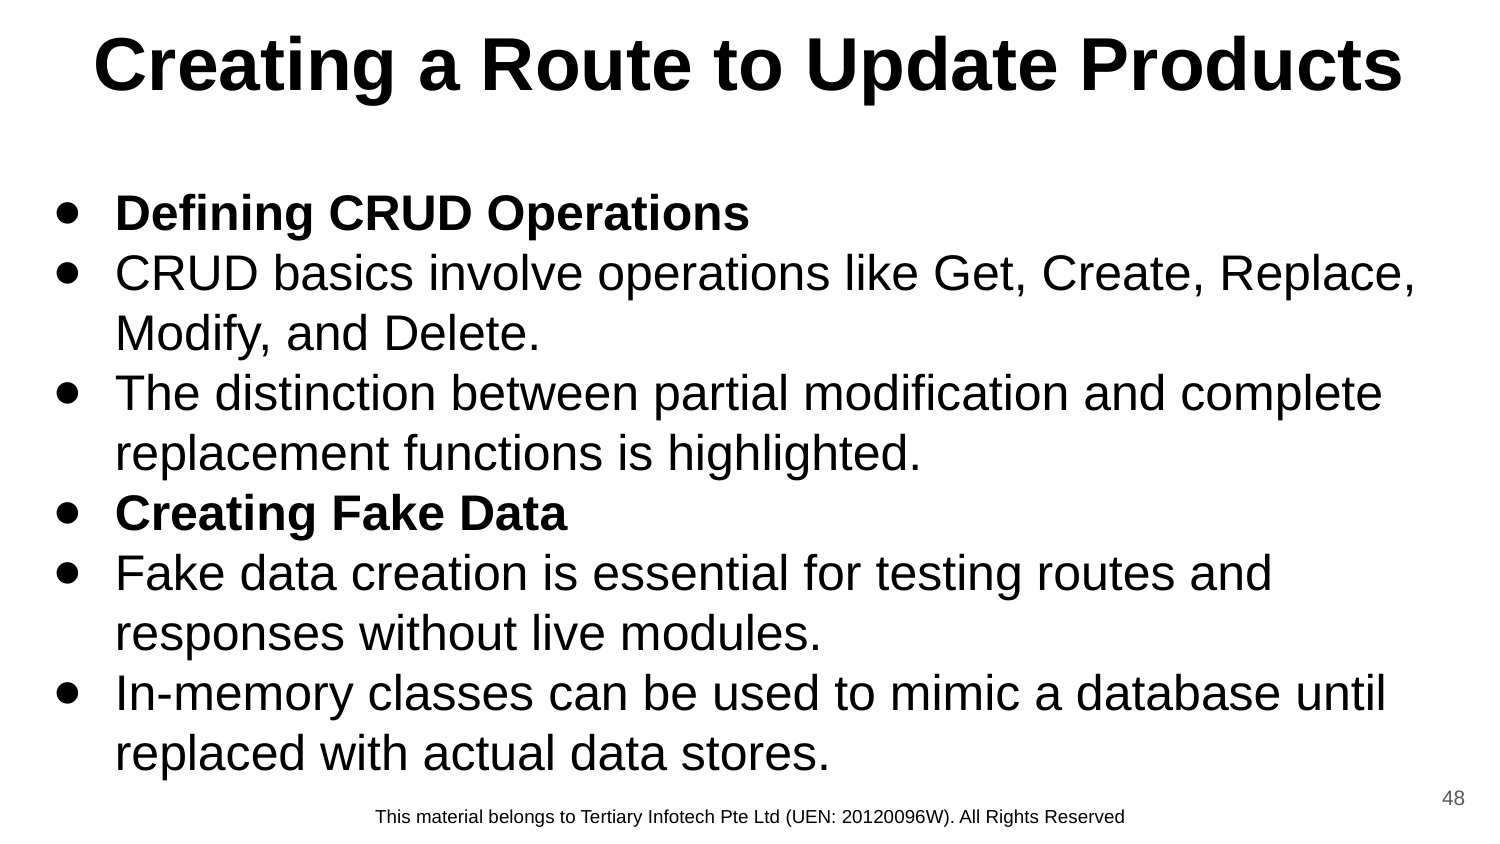

# Creating a Route to Update Products

Defining CRUD Operations
CRUD basics involve operations like Get, Create, Replace, Modify, and Delete.
The distinction between partial modification and complete replacement functions is highlighted.
Creating Fake Data
Fake data creation is essential for testing routes and responses without live modules.
In-memory classes can be used to mimic a database until replaced with actual data stores.
48